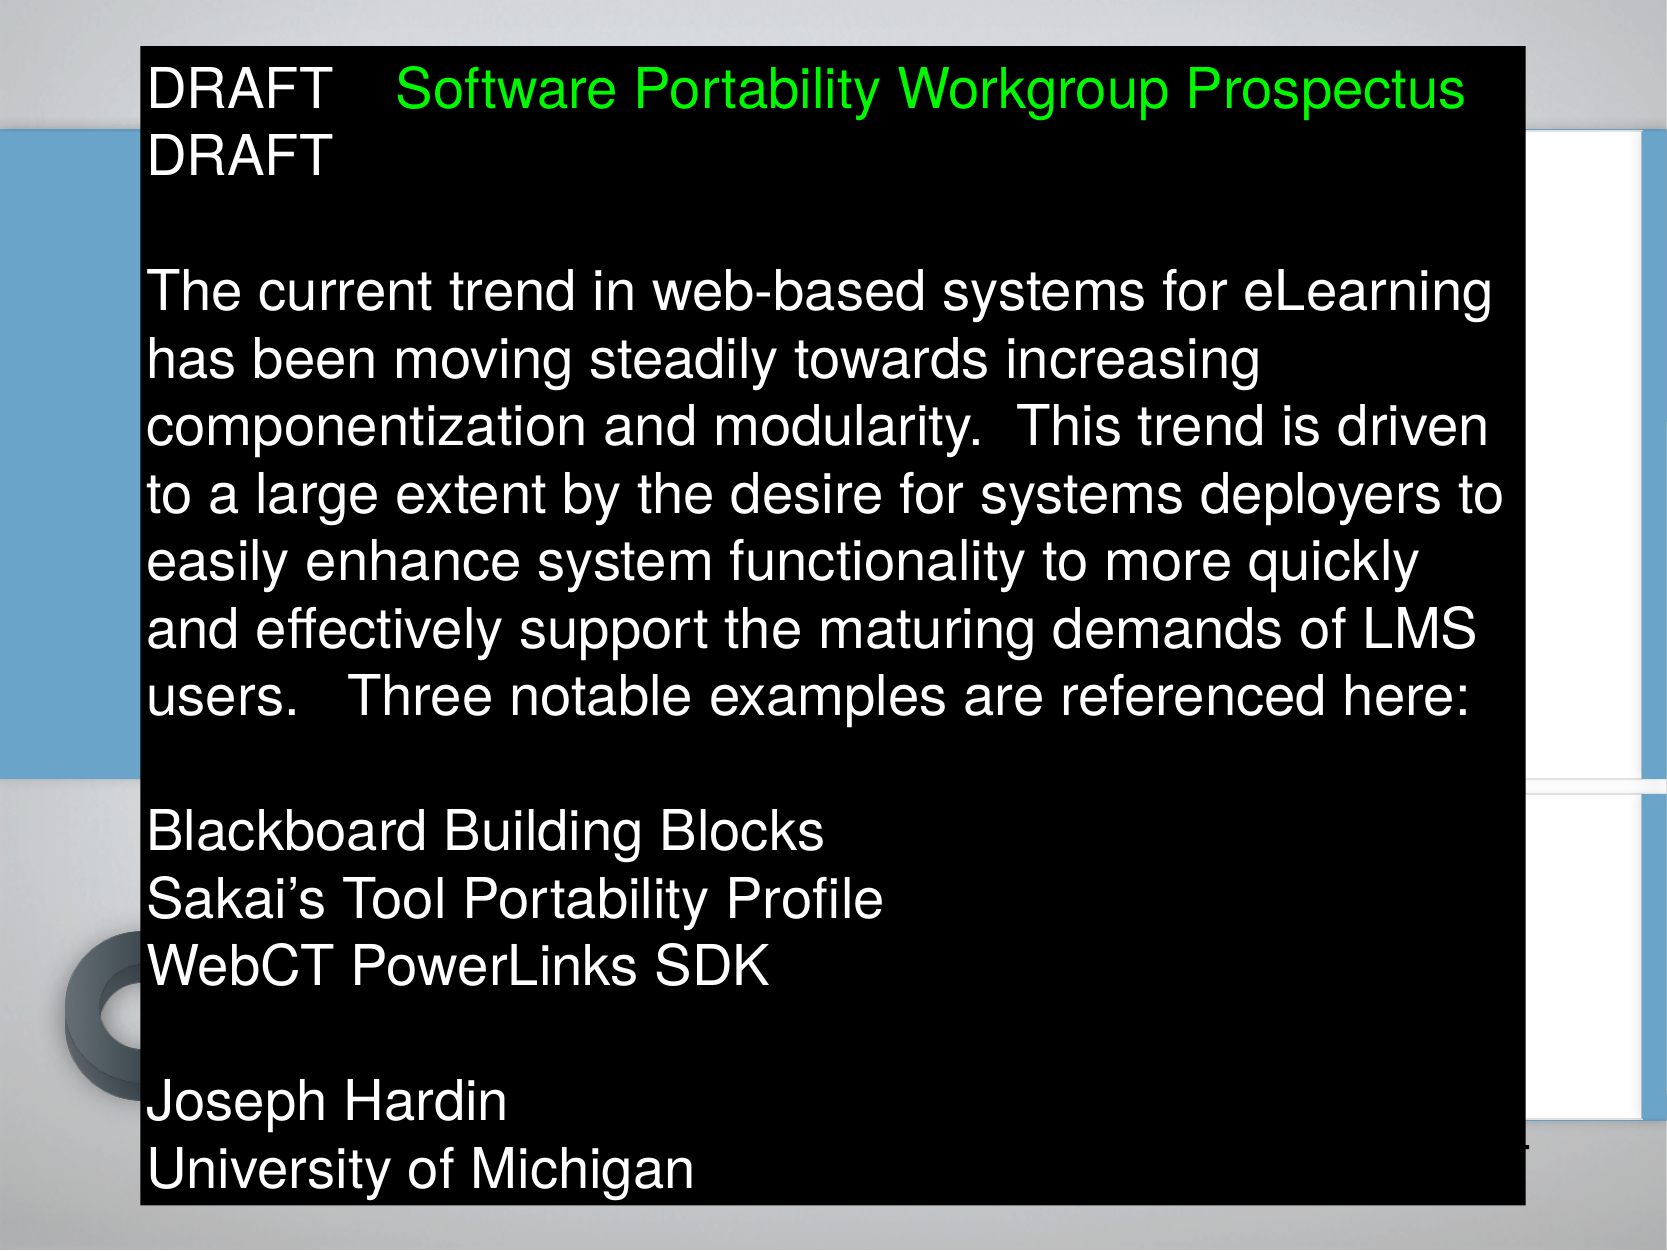

DRAFT    Software Portability Workgroup Prospectus    DRAFT

The current trend in web-based systems for eLearning has been moving steadily towards increasing componentization and modularity.  This trend is driven to a large extent by the desire for systems deployers to easily enhance system functionality to more quickly and effectively support the maturing demands of LMS users.   Three notable examples are referenced here:

Blackboard Building Blocks
Sakai’s Tool Portability Profile
WebCT PowerLinks SDK

Joseph Hardin
University of Michigan
September 3, 2004